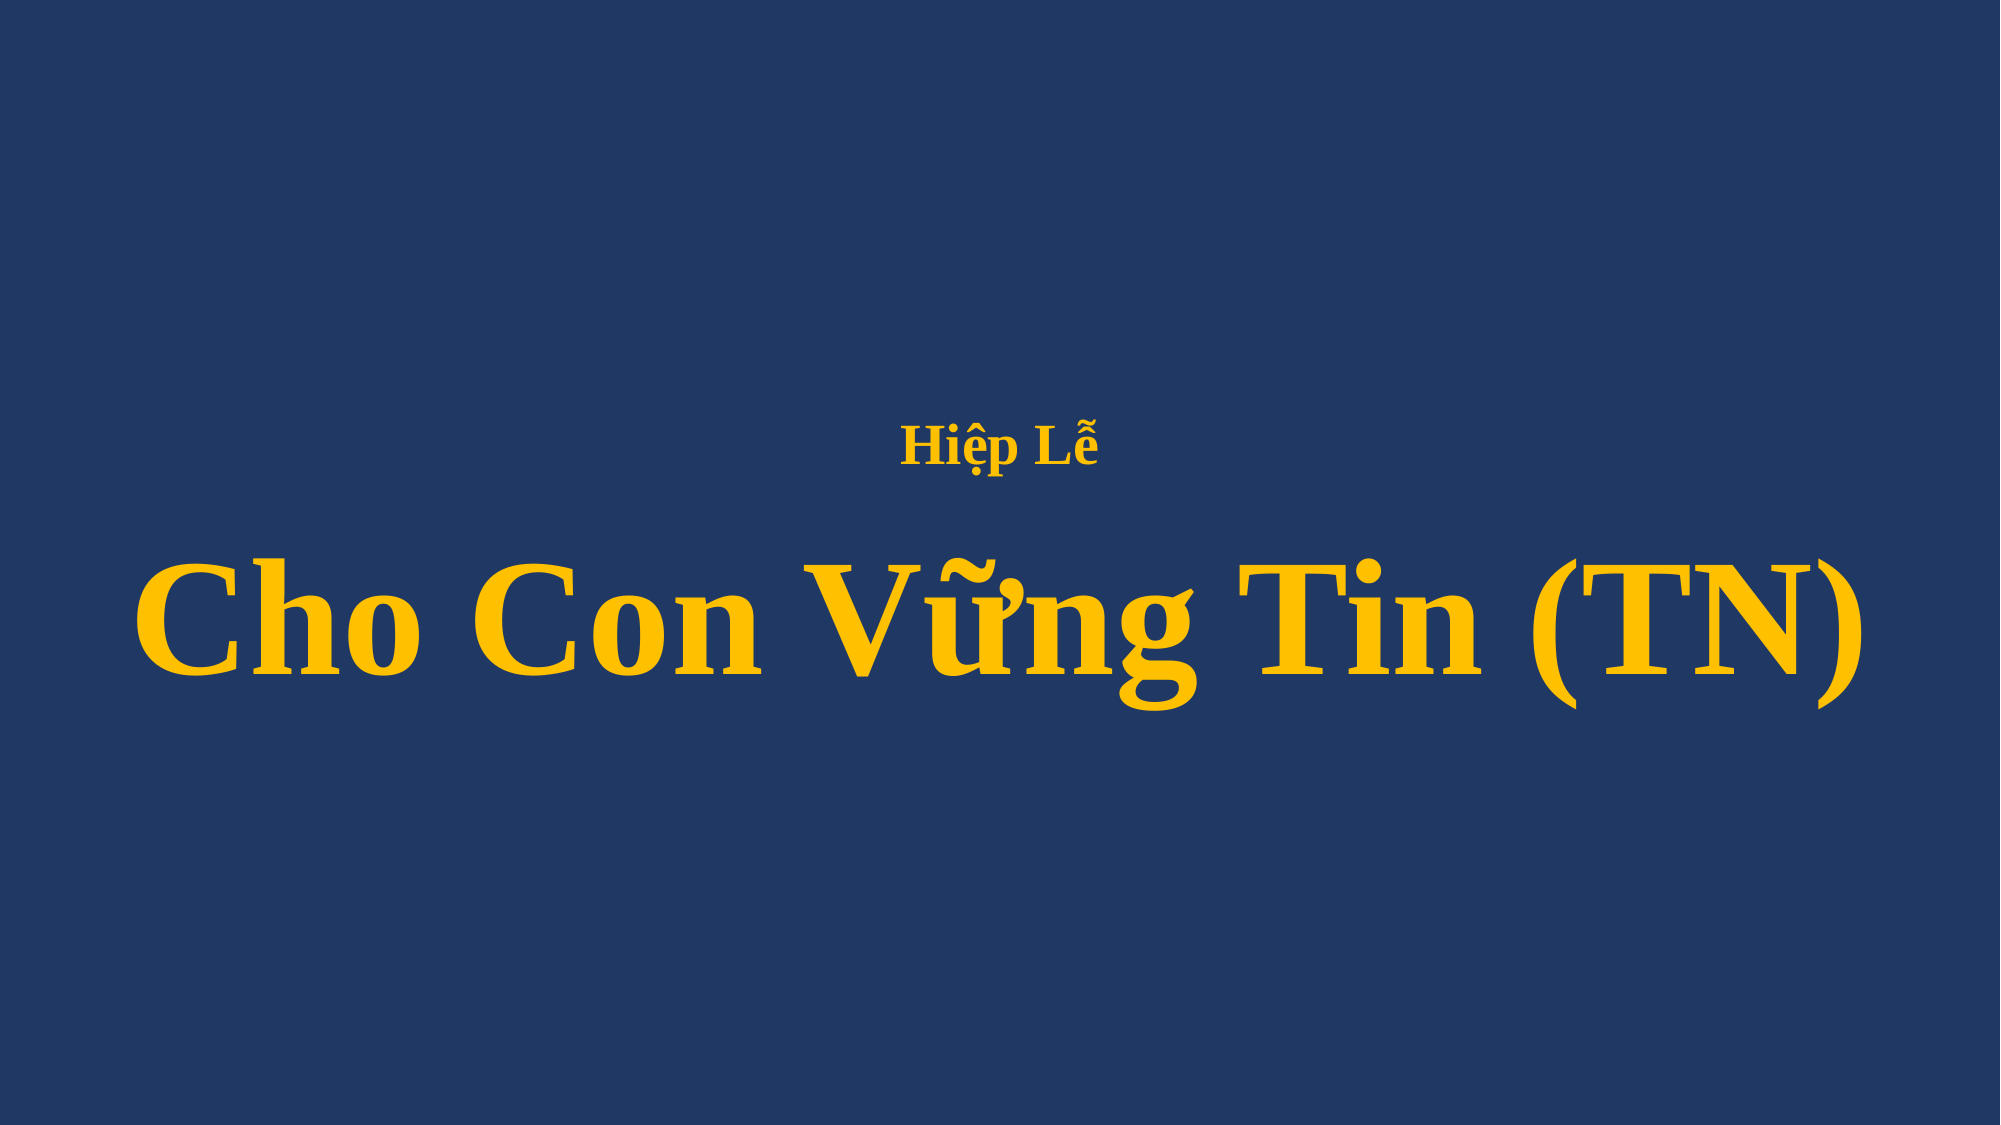

# Hiệp Lễ Cho Con Vững Tin (TN)